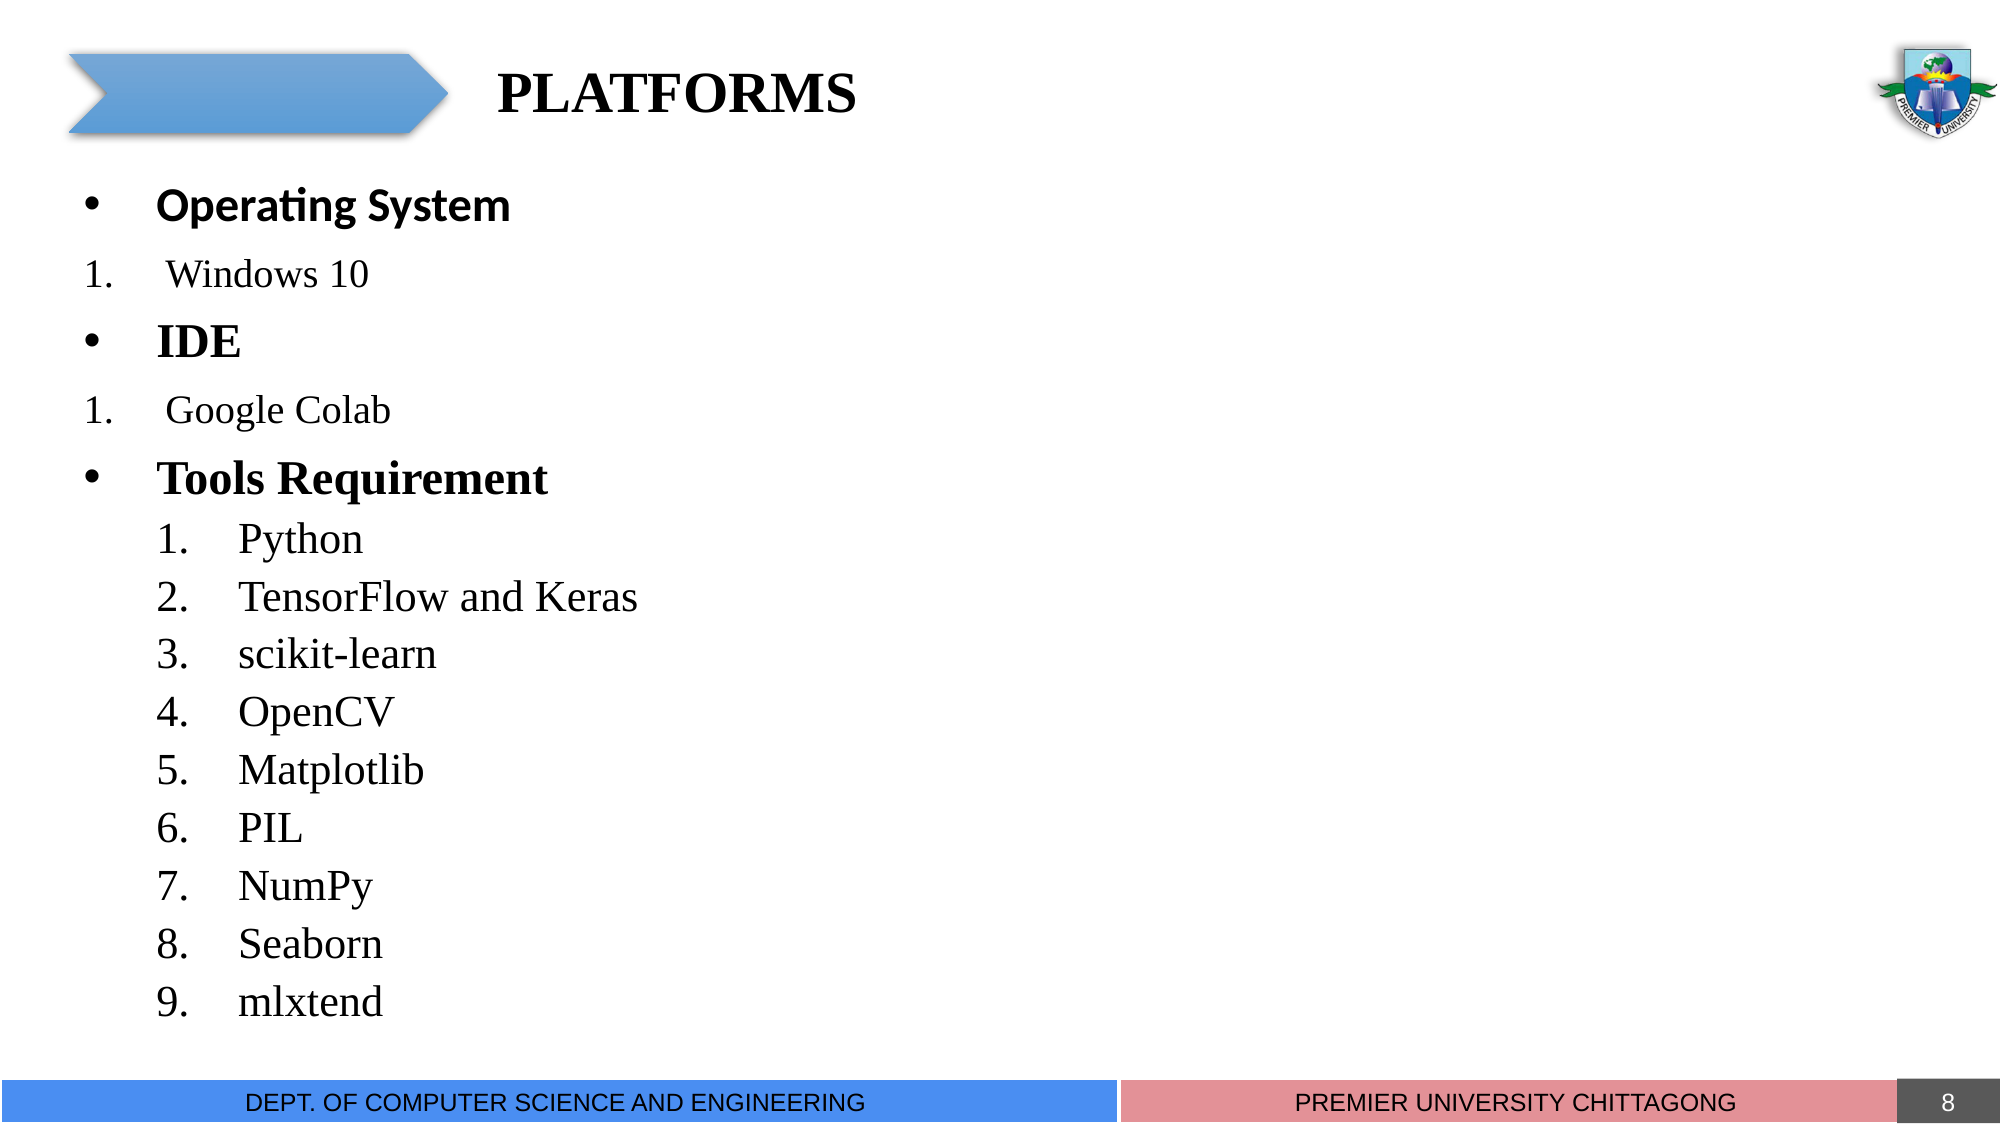

PLATFORMS
Operating System
Windows 10
IDE
Google Colab
Tools Requirement
Python
TensorFlow and Keras
scikit-learn
OpenCV
Matplotlib
PIL
NumPy
Seaborn
mlxtend